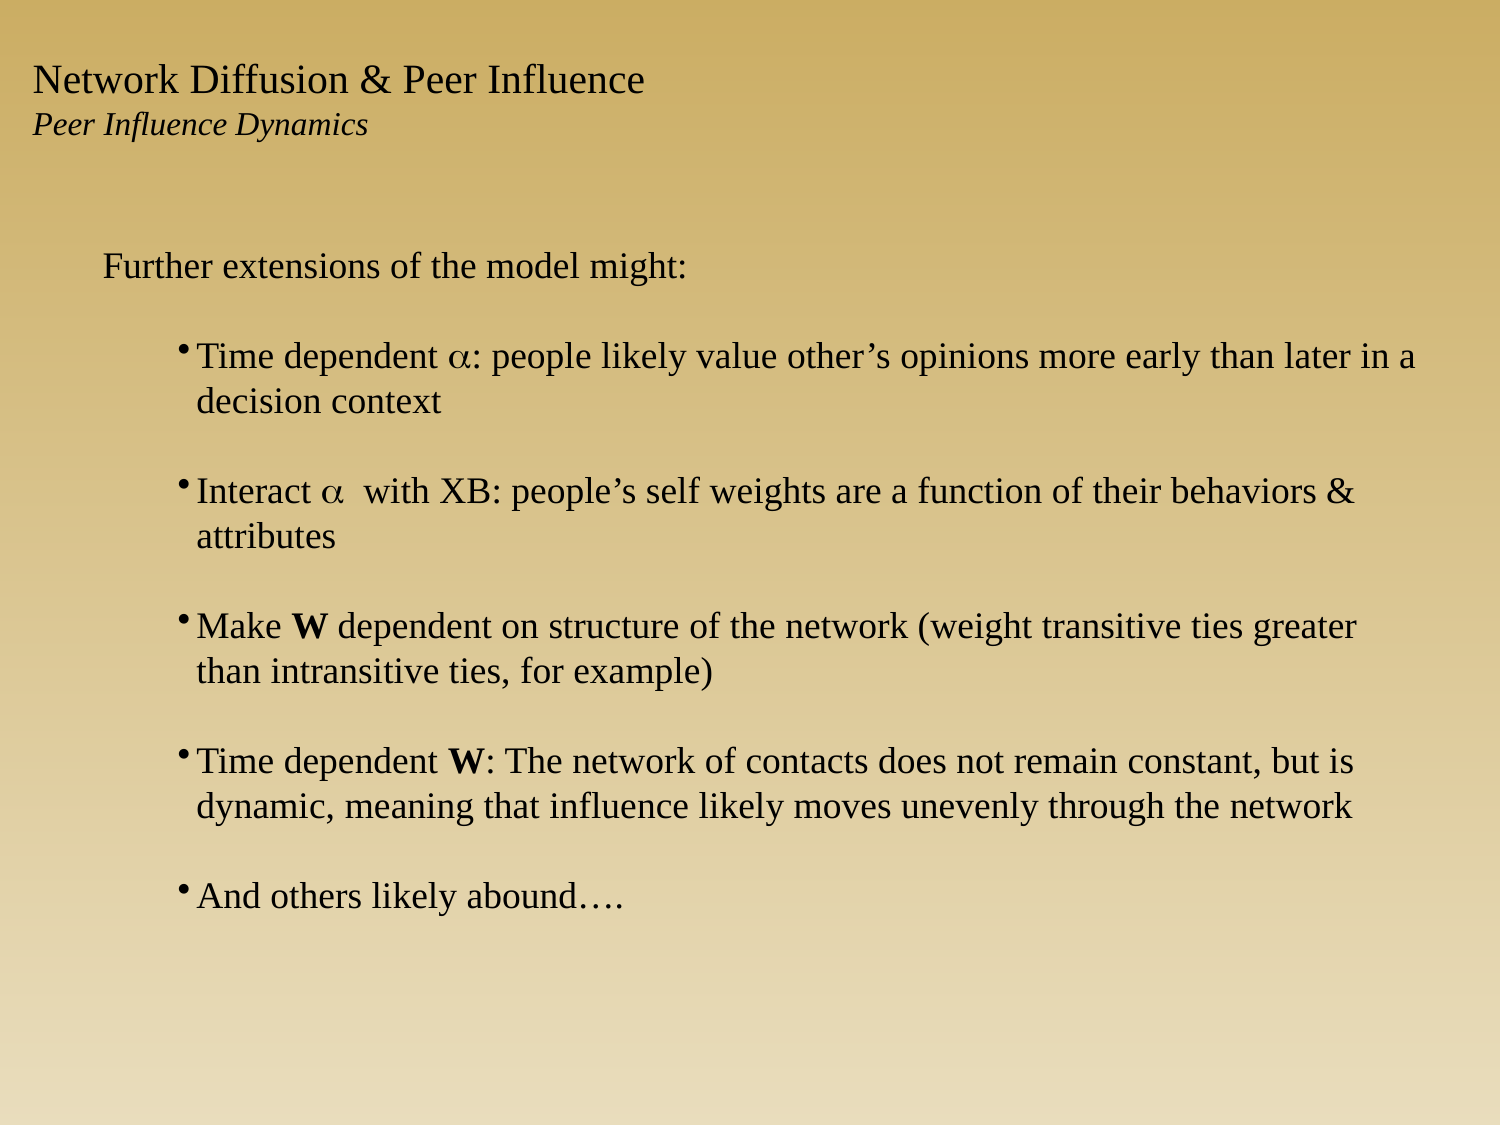

Network Diffusion & Peer Influence
Peer Influence Dynamics
Further extensions of the model might:

Time dependent α: people likely value other’s opinions more early than later in a decision context

Interact α with XB: people’s self weights are a function of their behaviors & attributes

Make W dependent on structure of the network (weight transitive ties greater than intransitive ties, for example)

Time dependent W: The network of contacts does not remain constant, but is dynamic, meaning that influence likely moves unevenly through the network

And others likely abound….